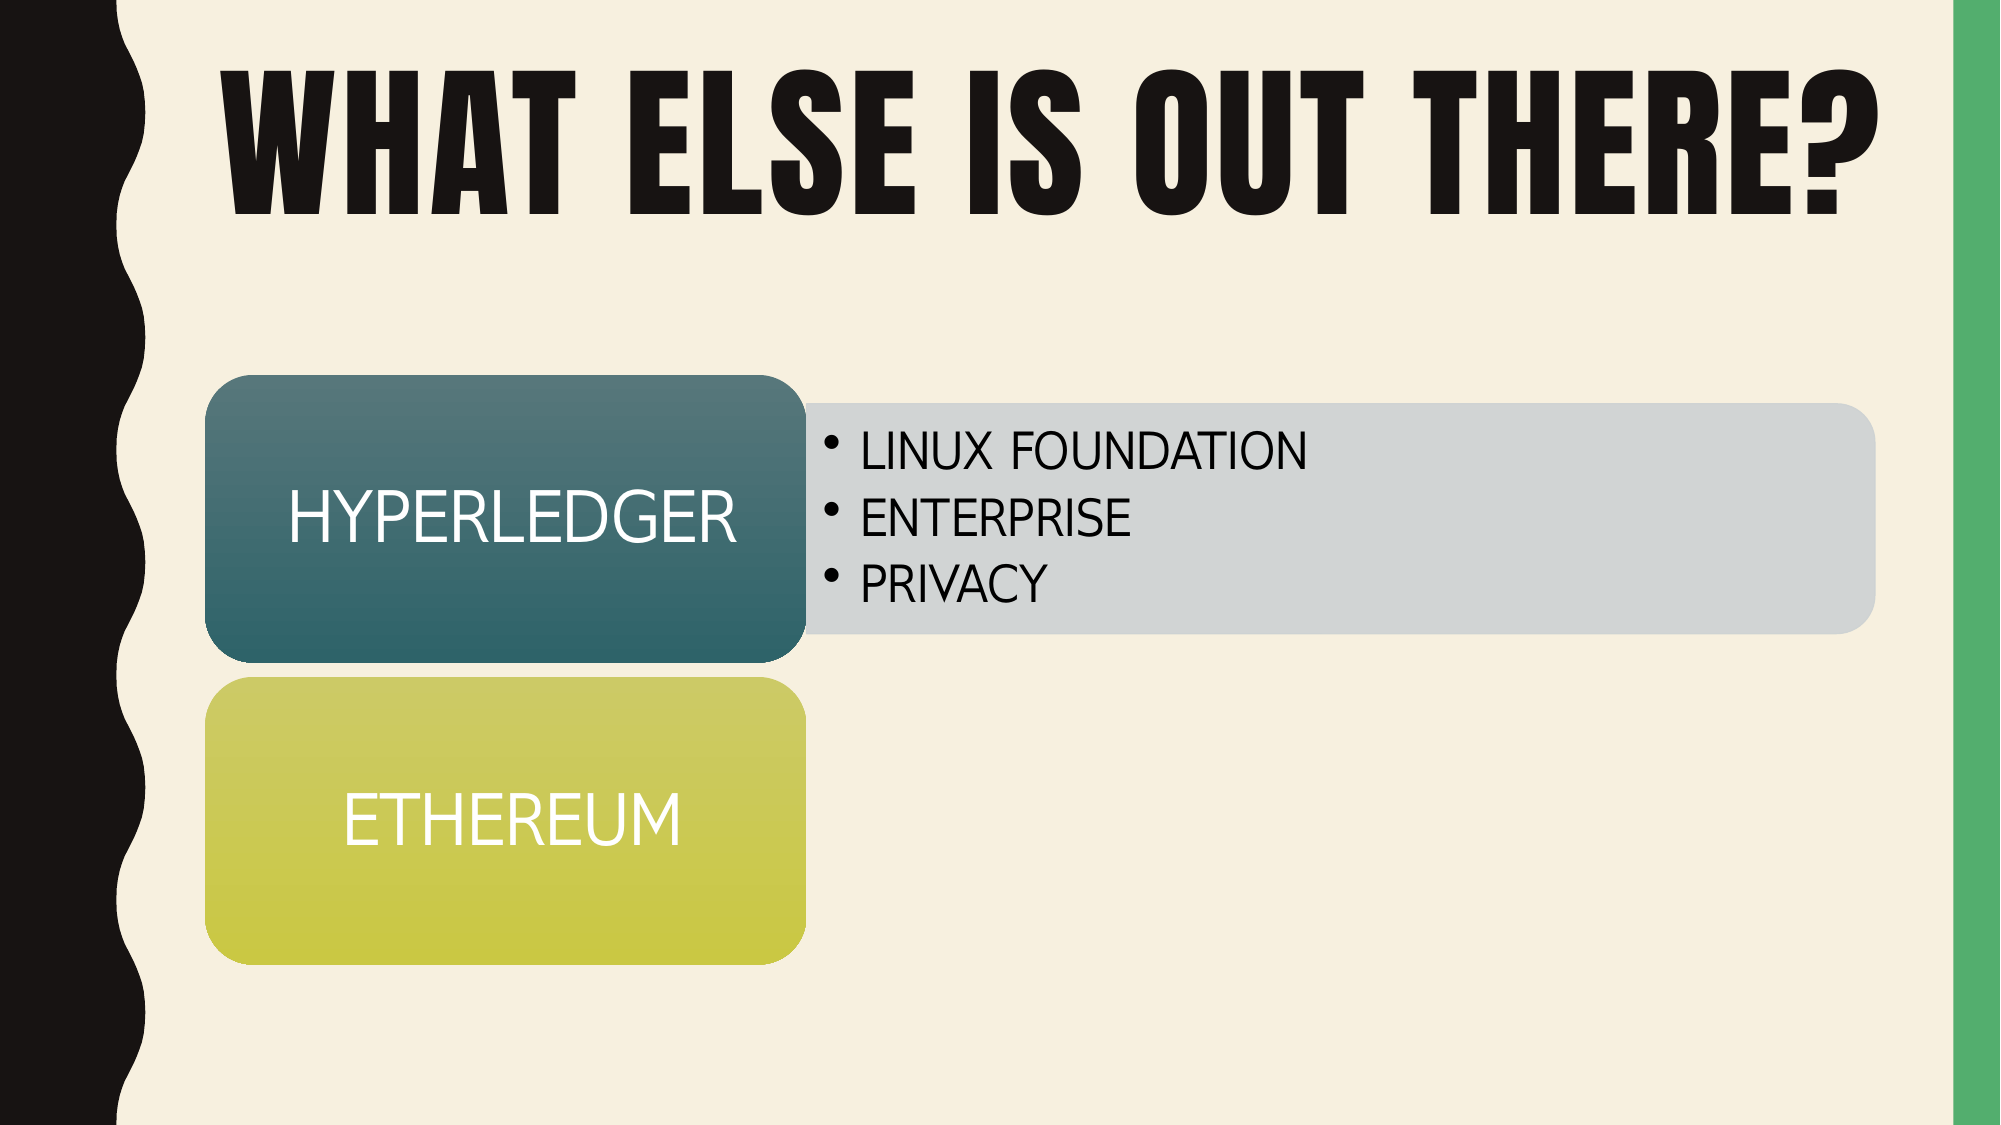

# WHAT ELSE IS OUT THERE?
LINUX FOUNDATION
ENTERPRISE
PRIVACY
HYPERLEDGER
ETHEREUM